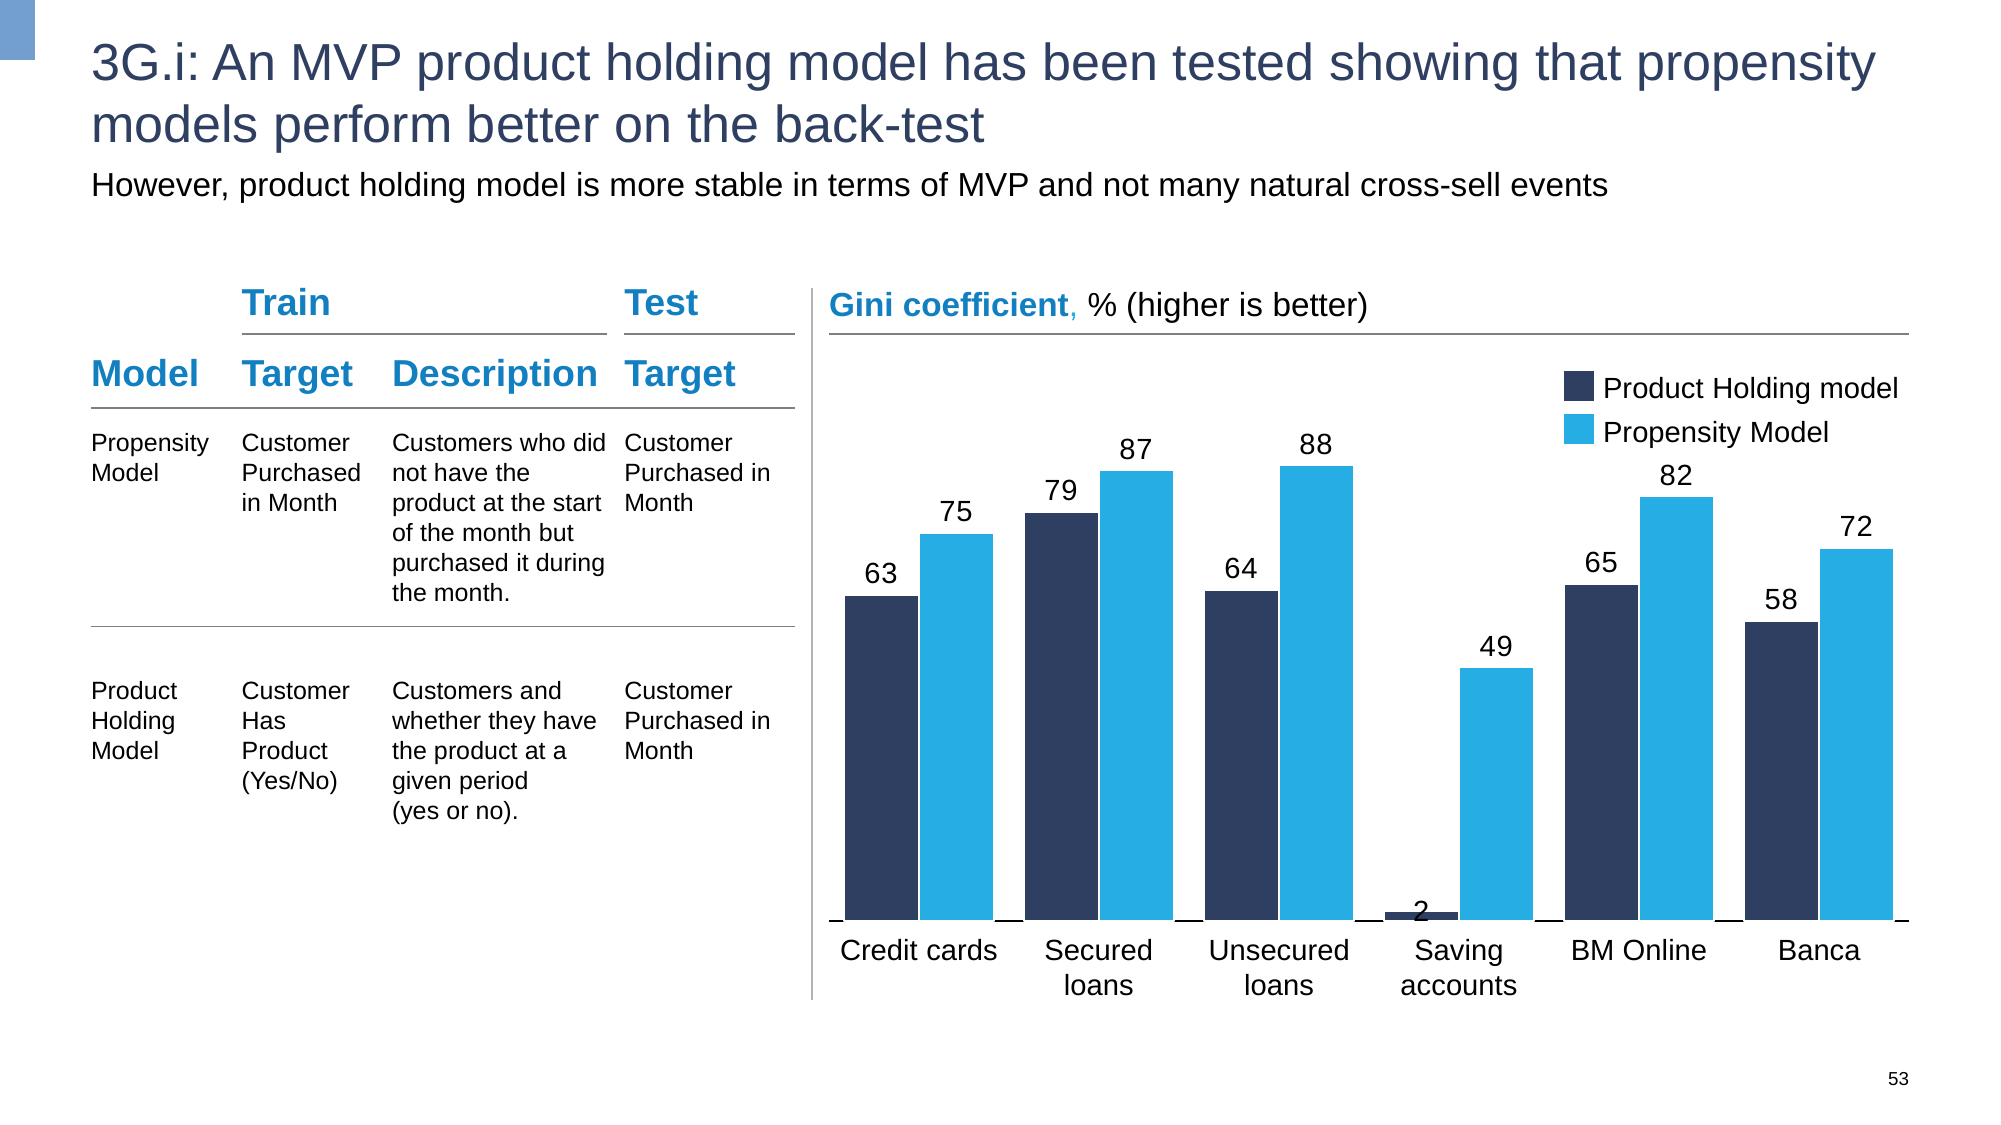

# 3G.i: An MVP product holding model has been tested showing that propensity models perform better on the back-test
However, product holding model is more stable in terms of MVP and not many natural cross-sell events
Train
Test
Gini coefficient, % (higher is better)
| Model | Train |  | Test |
| --- | --- | --- | --- |
| Model | Target | Description | Target |
| Propensity Model | Customer Purchased in Month | Customers who did not have the product at the start of the month but purchased it during the month. | Customer Purchased in Month |
| Product Holding Model | Customer Has Product (Yes/No) | Customers and whether they have the product at a given period (yes or no). | Customer Purchased in Month |
Model
Target
Description
Target
Product Holding model

Propensity Model

### Chart

| Category |  |  |
|---|---|---|
Propensity Model
Customer Purchased in Month
Customers who did not have the product at the start of the month but purchased it during the month.
Customer Purchased in Month
Product Holding Model
Customer Has Product (Yes/No)
Customers and whether they have the product at a given period
(yes or no).
Customer Purchased in Month
Secured loans
Unsecured loans
Saving accounts
Credit cards
BM Online
Banca